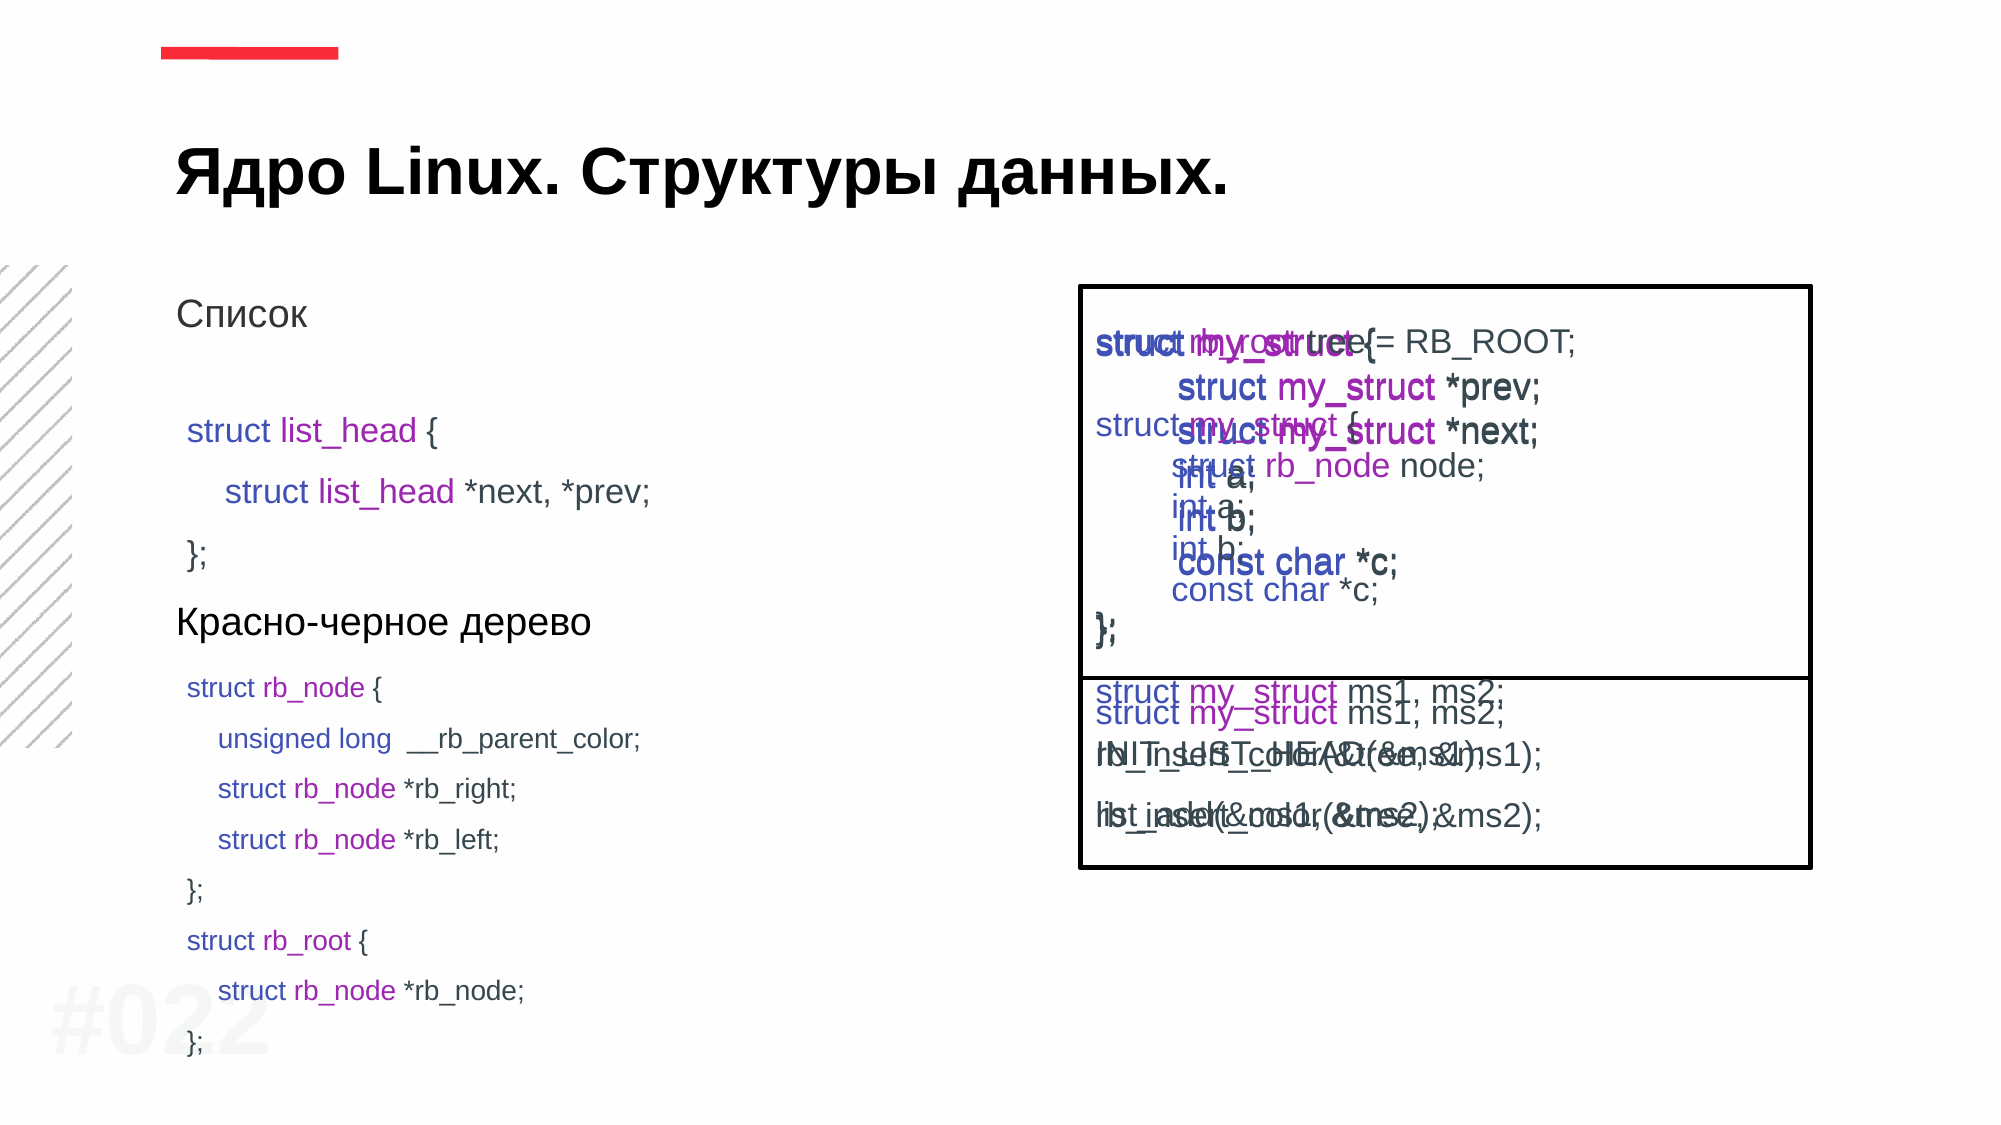

Ядро Linux. Структуры данных.
Список
struct my_struct {
        struct my_struct *prev;
        struct my_struct *next;
        int a;
        int b;
        const char *c;
};
struct my_struct {
        struct my_struct *prev;
        struct my_struct *next;
        int a;
        int b;
        const char *c;
};
struct my_struct ms1, ms2;
INIT_LIST_HEAD(&ms1);
list_add(&ms1, &ms2);
struct rb_root tree = RB_ROOT;

struct my_struct {
        struct rb_node node;
        int a;
        int b;
        const char *c;
};

struct my_struct ms1, ms2;
rb_insert_color(&tree, &ms1);
rb_insert_color(&tree, &ms2);
struct list_head {
    struct list_head *next, *prev;
};
Красно-черное дерево
struct rb_node {
    unsigned long  __rb_parent_color;
    struct rb_node *rb_right;
    struct rb_node *rb_left;
};
struct rb_root {
    struct rb_node *rb_node;
};
#022